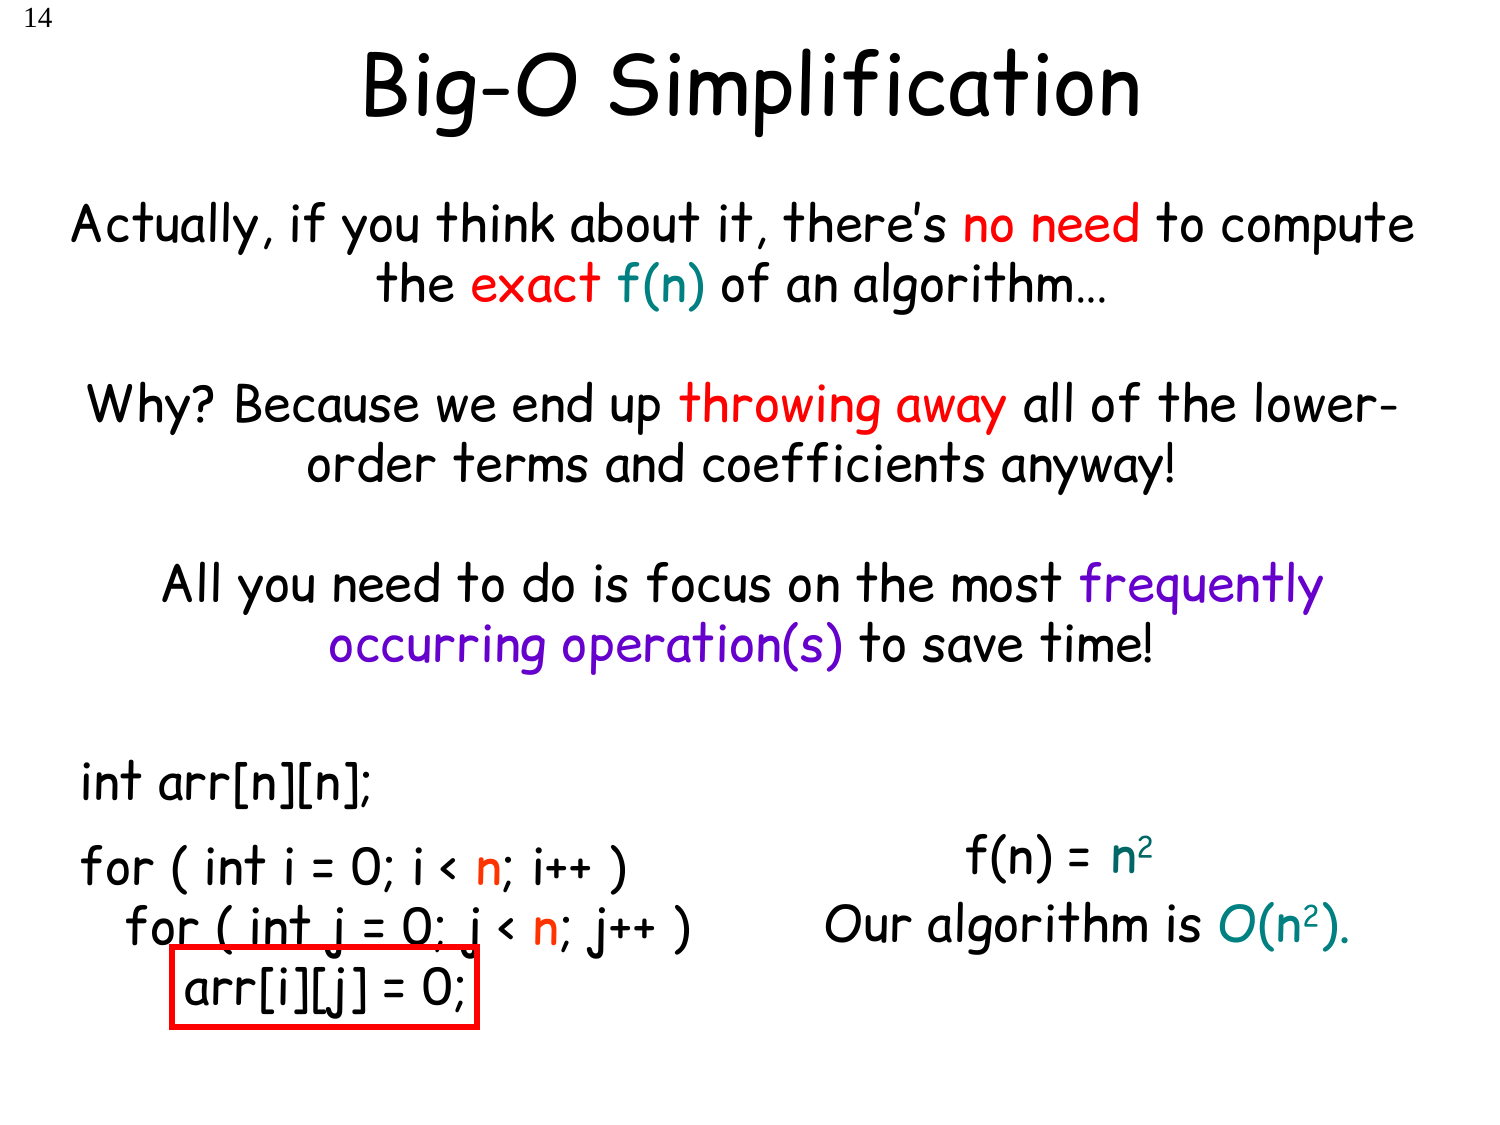

# Big-O Simplification
14
Actually, if you think about it, there’s no need to compute the exact f(n) of an algorithm…

Why? Because we end up throwing away all of the lower-order terms and coefficients anyway!

All you need to do is focus on the most frequently occurring operation(s) to save time!
int arr[n][n];

for ( int i = 0; i < n; i++ )
   for ( int j = 0; j < n; j++ )
       arr[i][j] = 0;
n2
f(n) =
Our algorithm is O(n2).